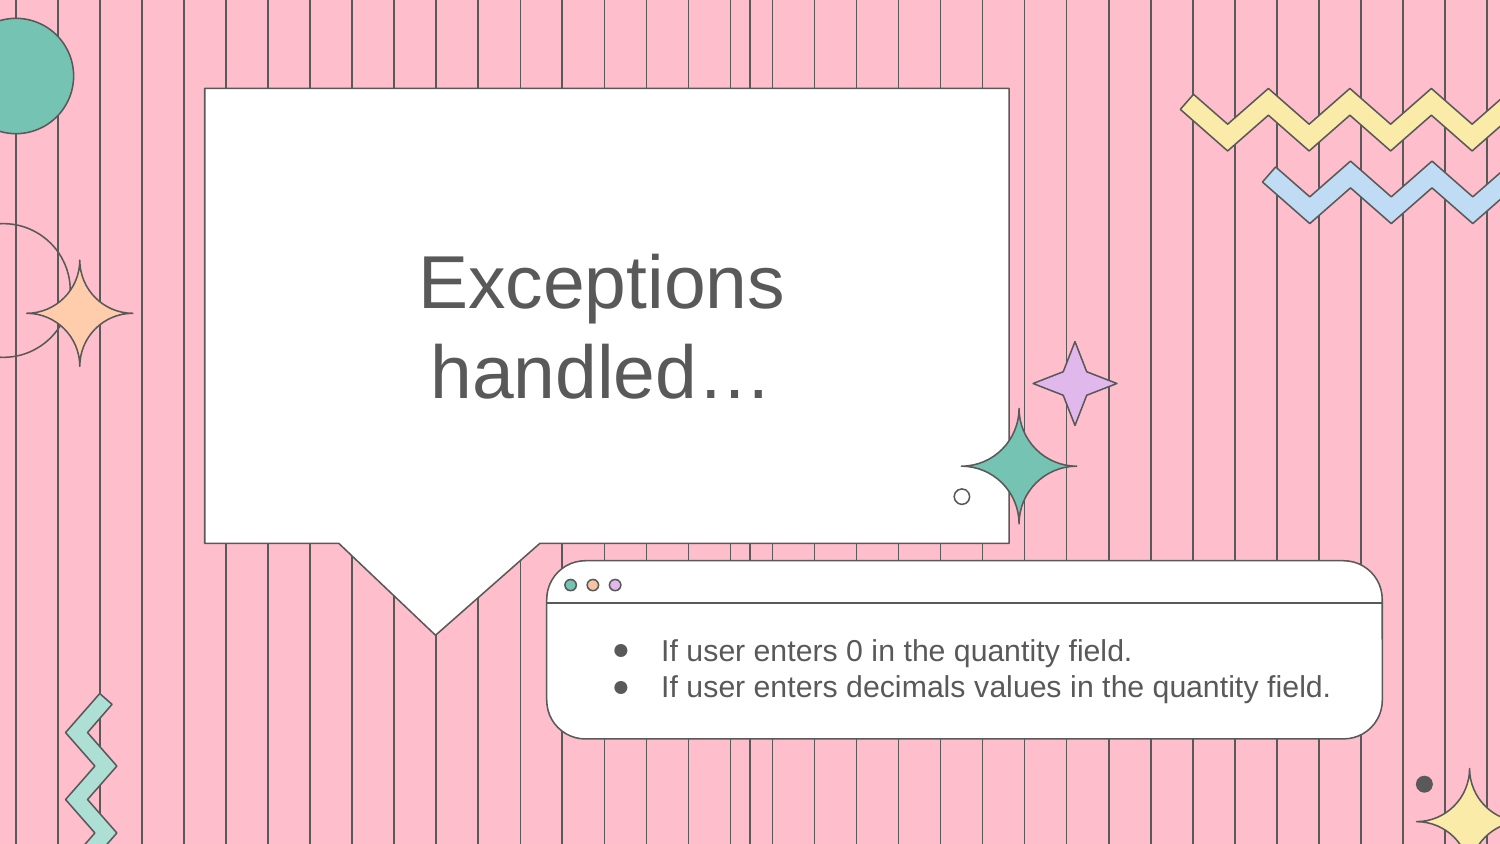

# Exceptions handled…

If user enters 0 in the quantity field.
If user enters decimals values in the quantity field.